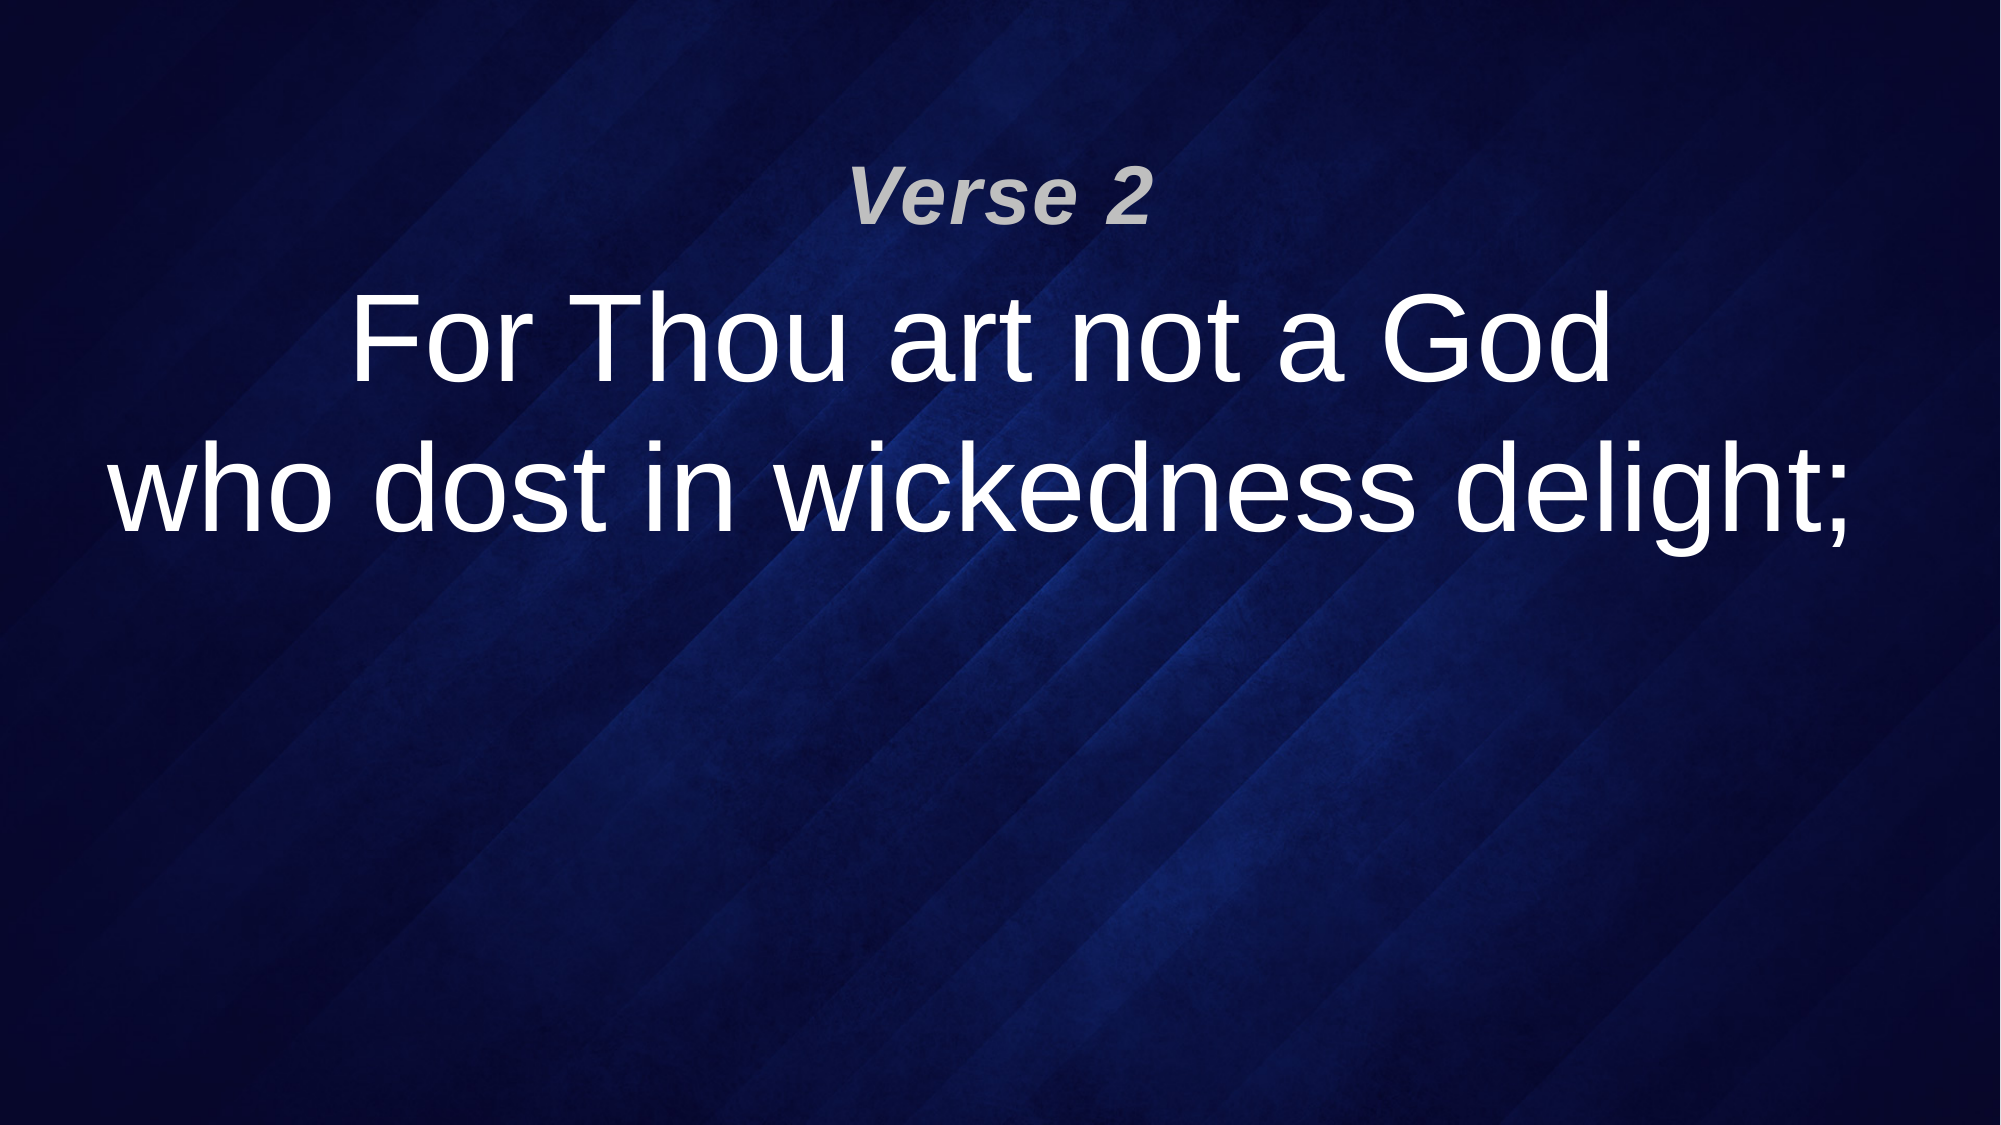

Verse 2
# For Thou art not a God who dost in wickedness delight;